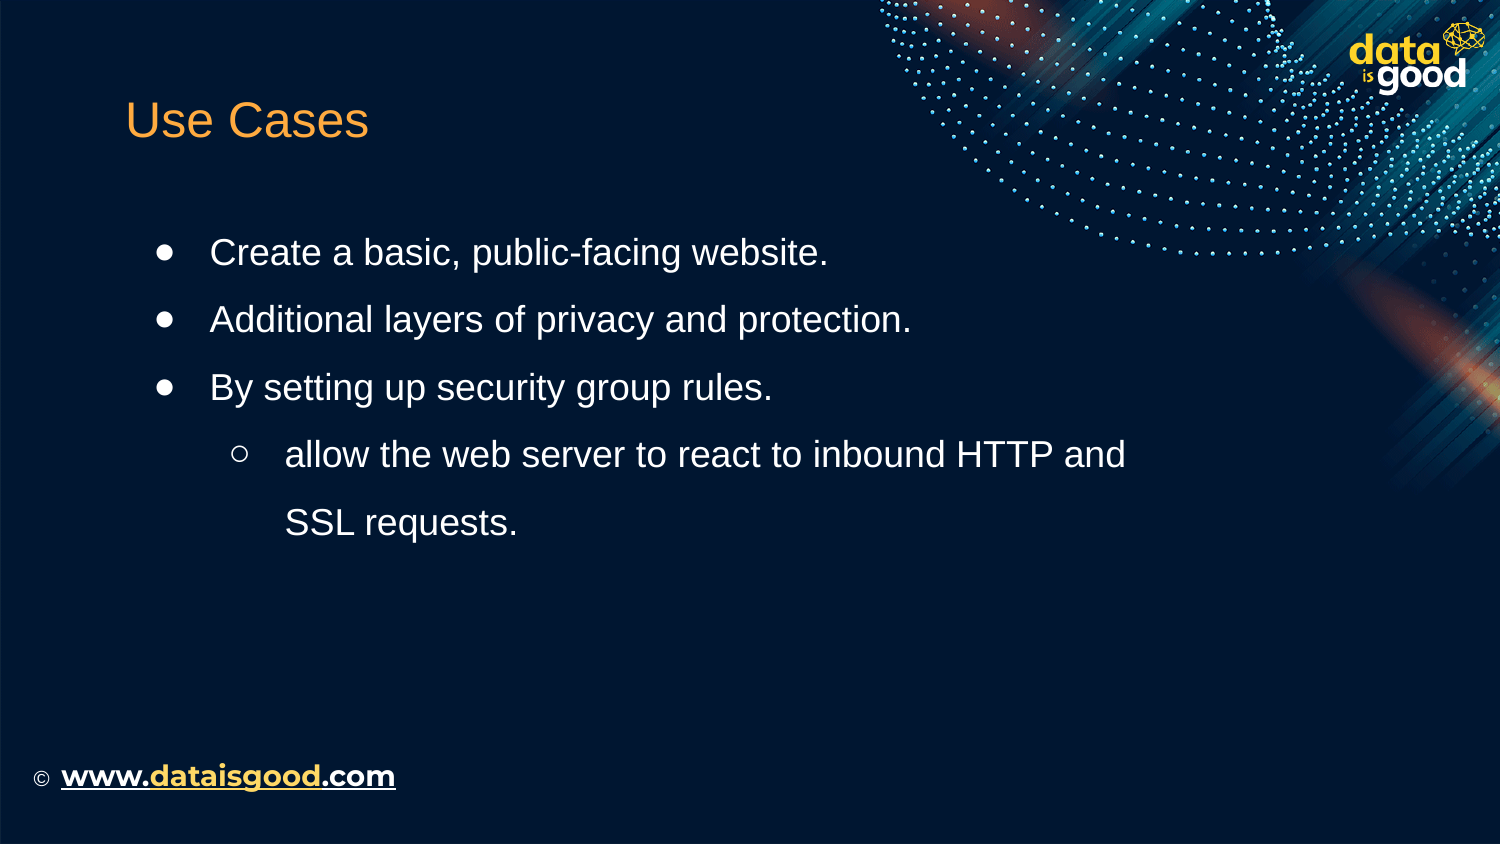

# Use Cases
Create a basic, public-facing website.
Additional layers of privacy and protection.
By setting up security group rules.
allow the web server to react to inbound HTTP and SSL requests.